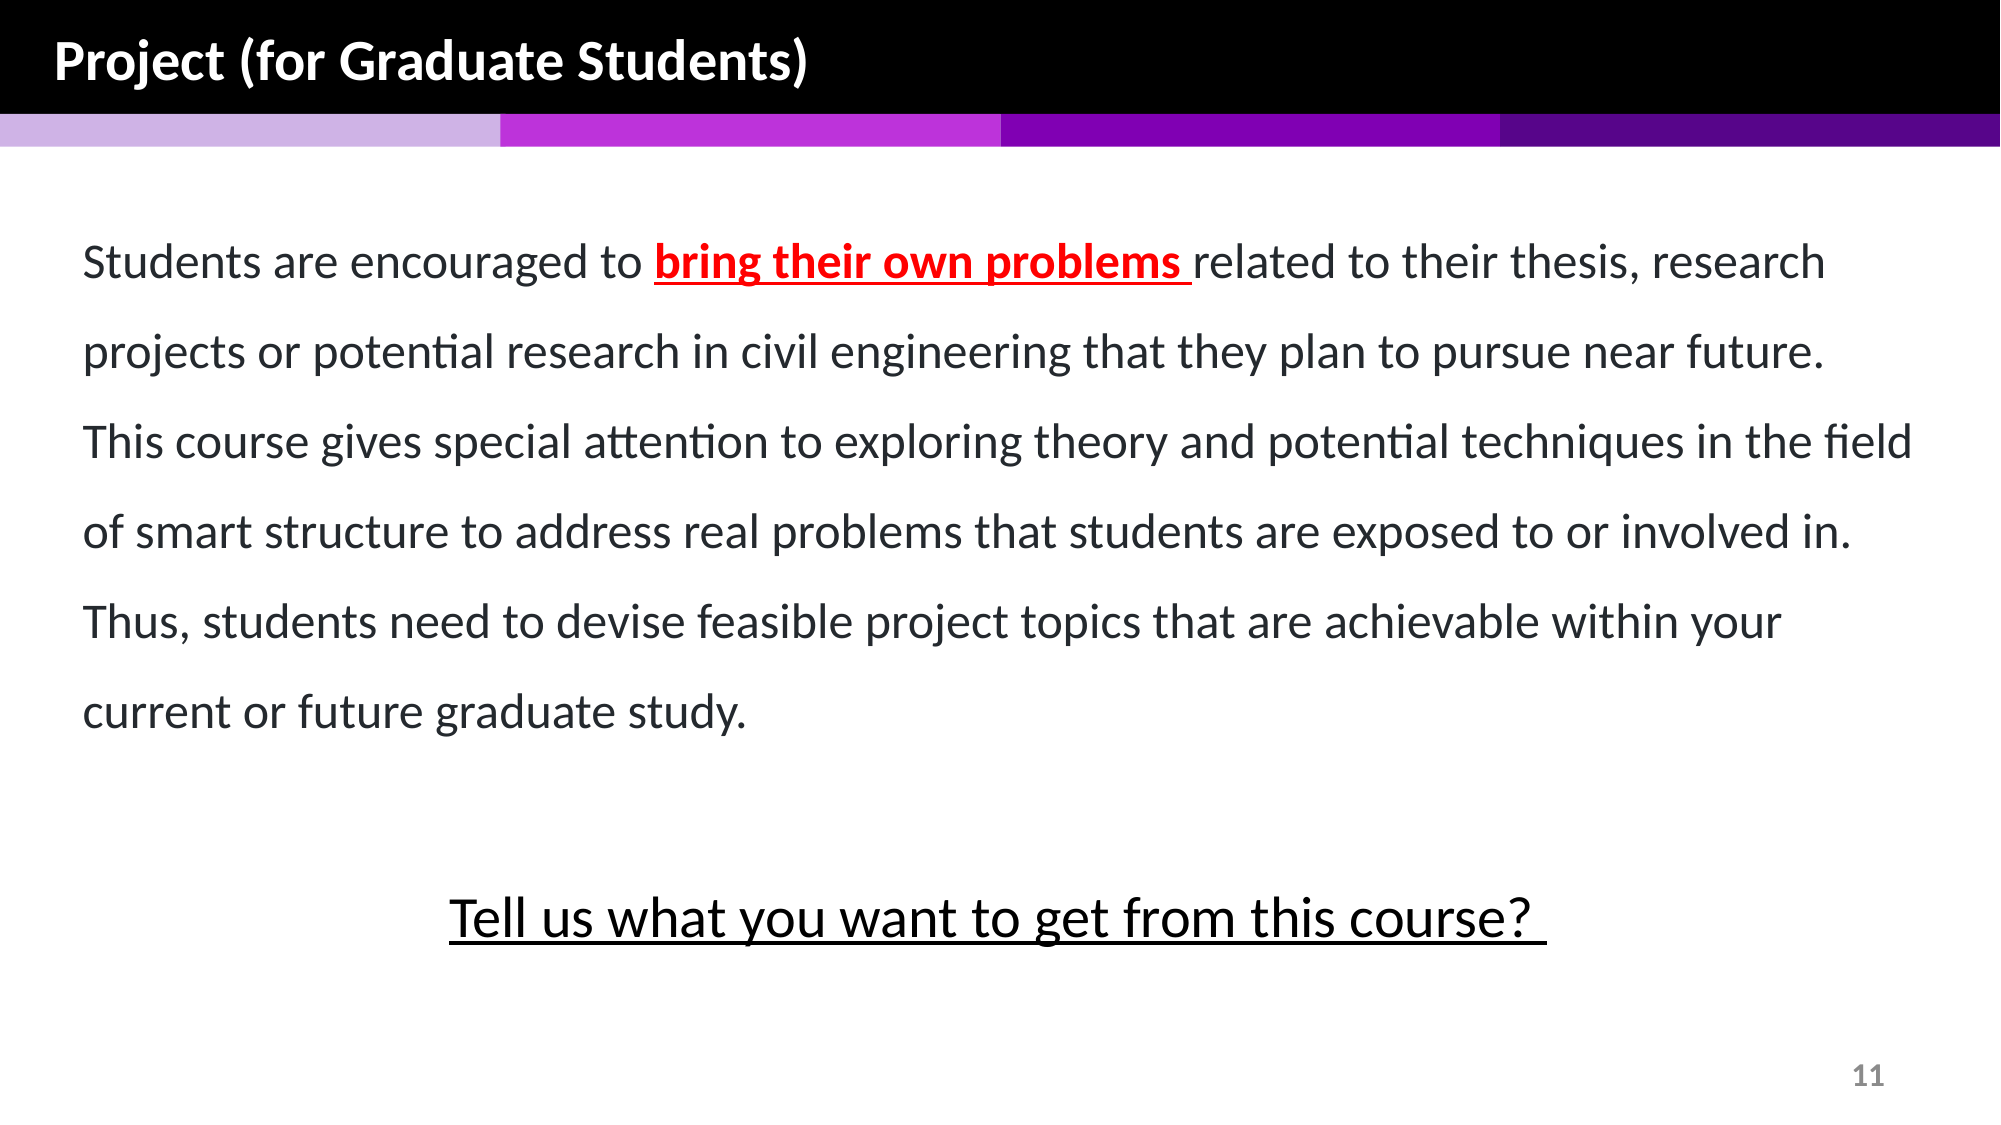

Project (for Graduate Students)
Students are encouraged to bring their own problems related to their thesis, research projects or potential research in civil engineering that they plan to pursue near future. This course gives special attention to exploring theory and potential techniques in the field of smart structure to address real problems that students are exposed to or involved in. Thus, students need to devise feasible project topics that are achievable within your current or future graduate study.
Tell us what you want to get from this course?